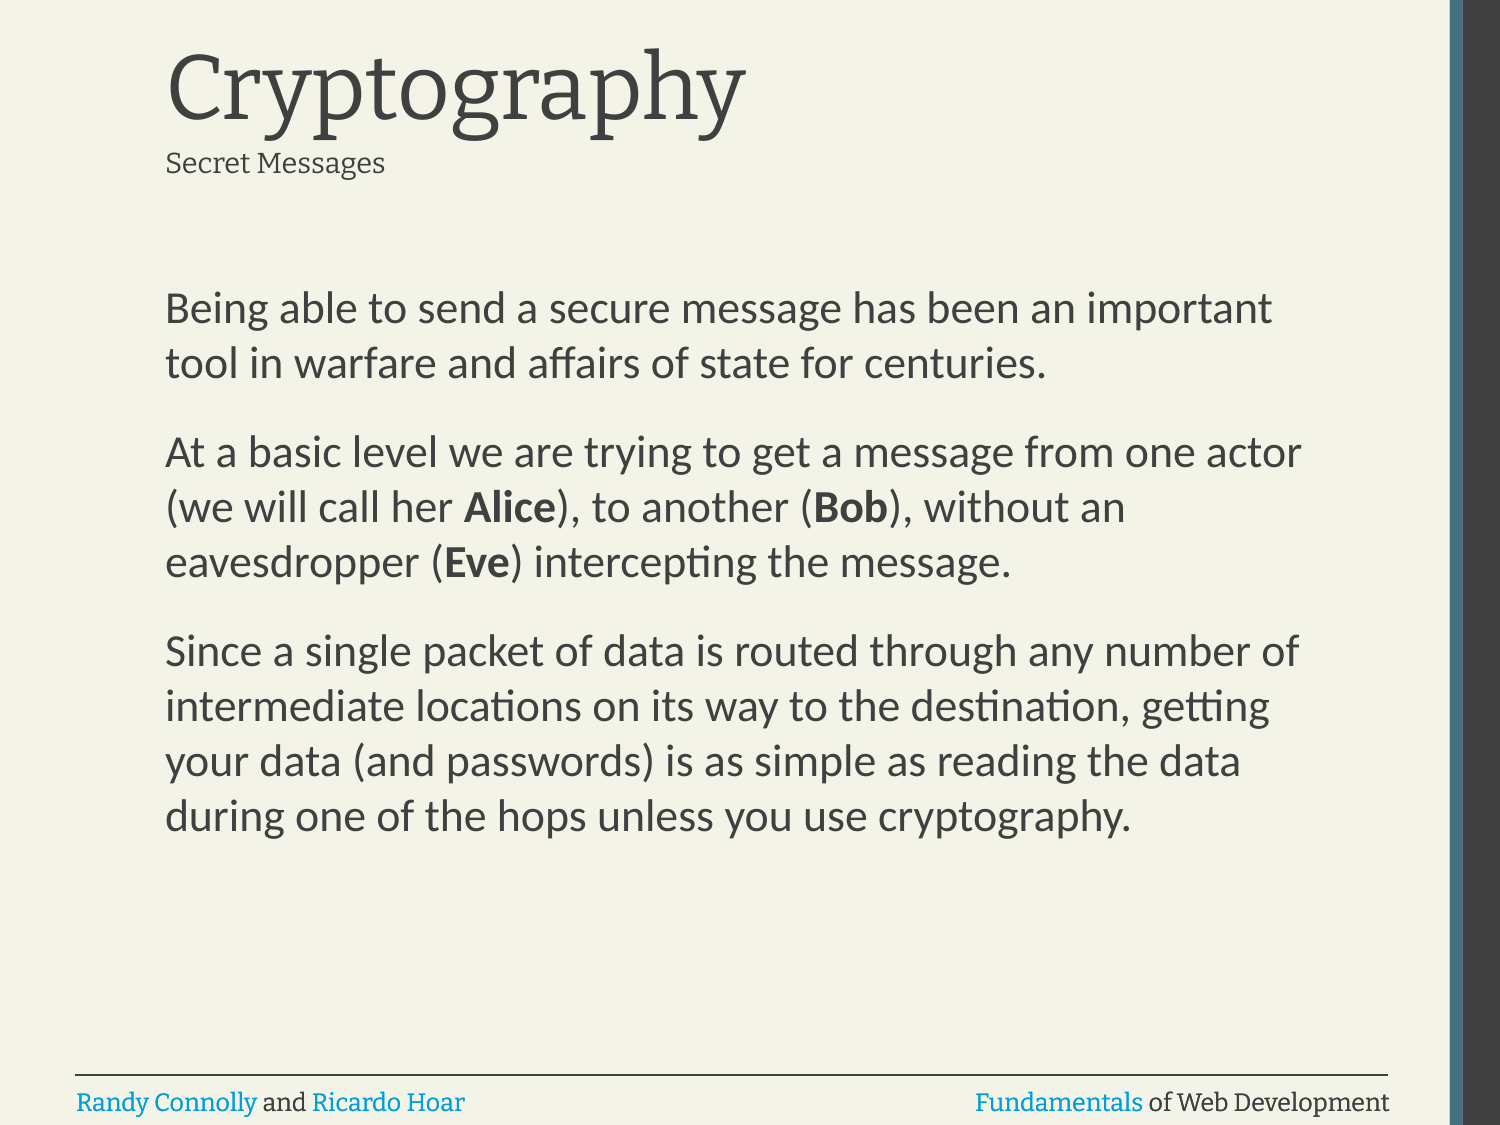

# Cryptography
Secret Messages
Being able to send a secure message has been an important tool in warfare and affairs of state for centuries.
At a basic level we are trying to get a message from one actor (we will call her Alice), to another (Bob), without an eavesdropper (Eve) intercepting the message.
Since a single packet of data is routed through any number of intermediate locations on its way to the destination, getting your data (and passwords) is as simple as reading the data during one of the hops unless you use cryptography.